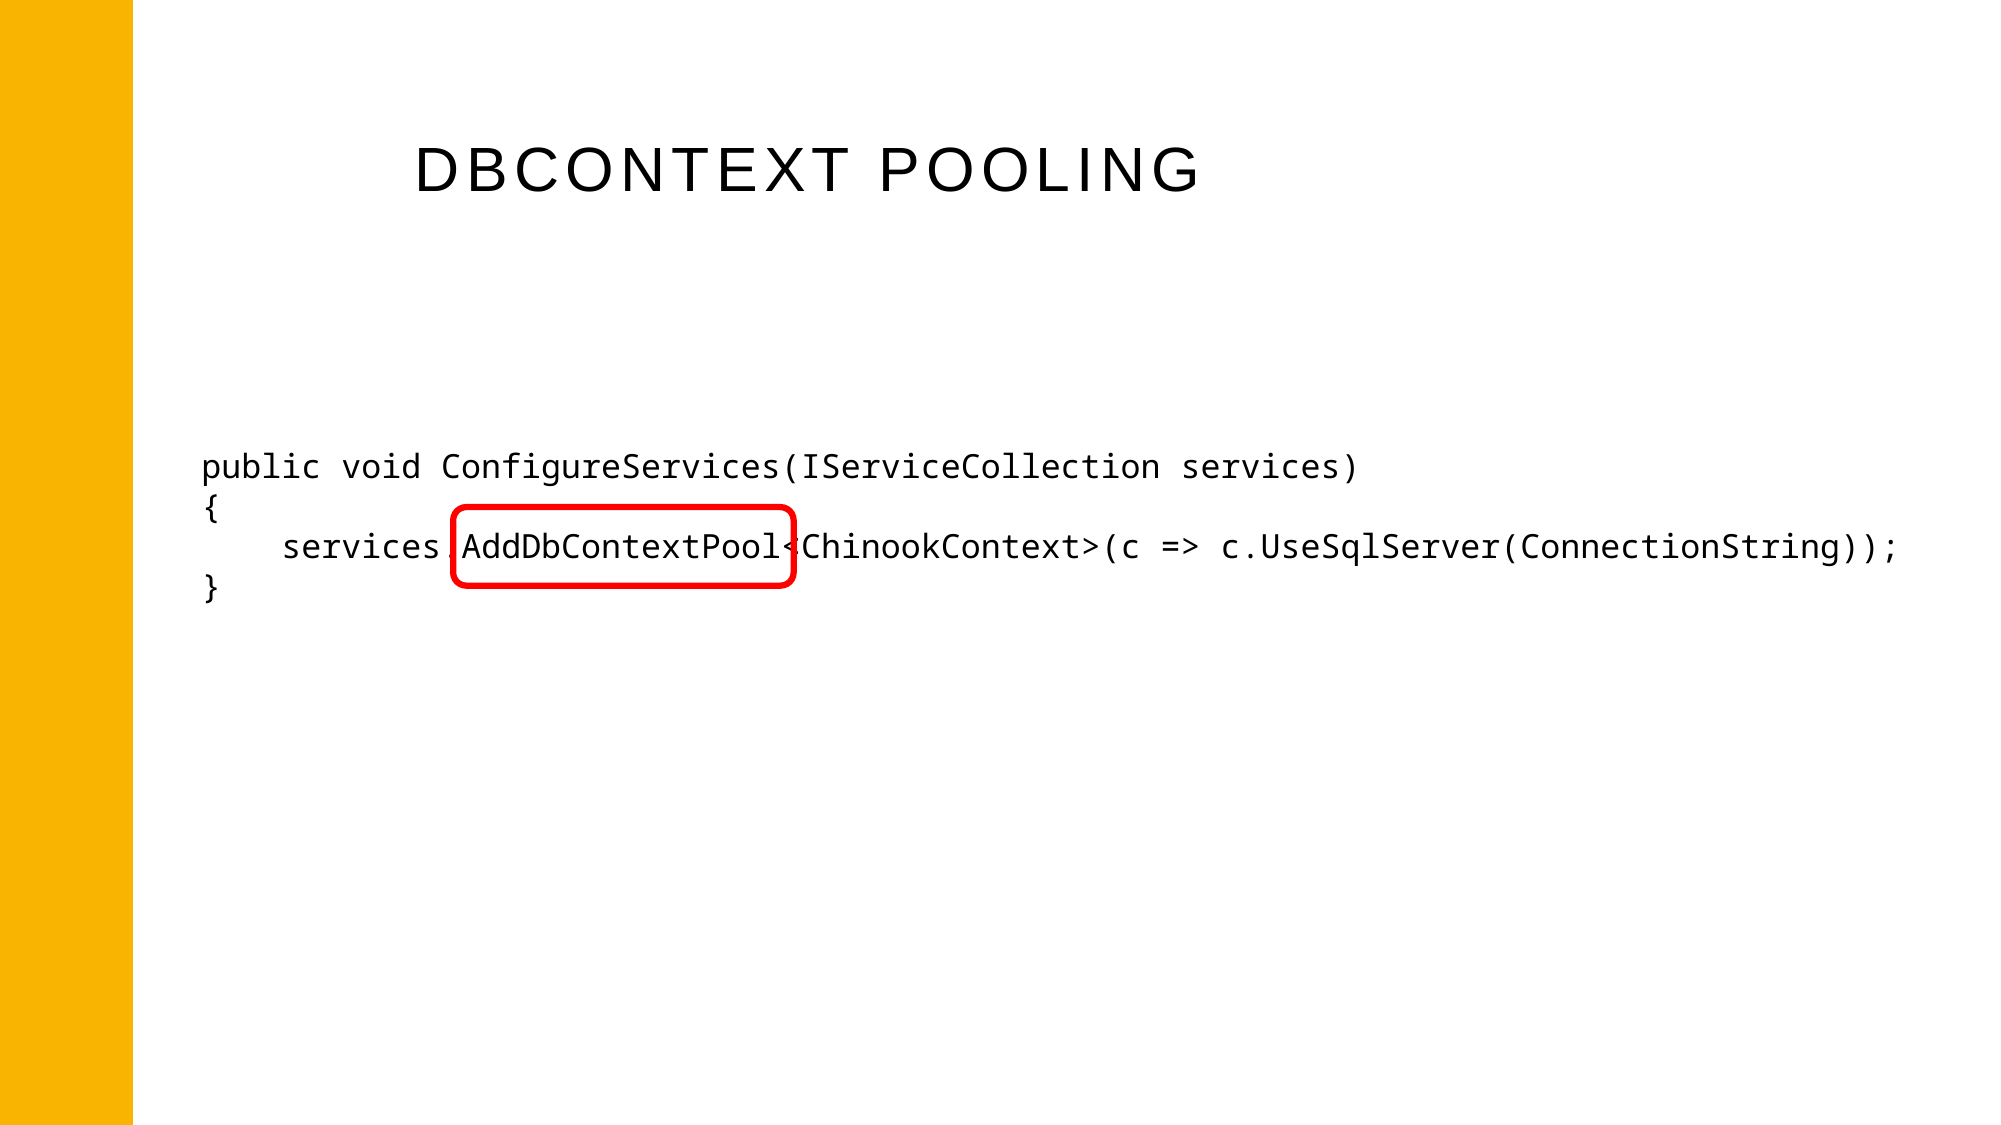

DBCONTEXT POOLING
public void ConfigureServices(IServiceCollection services)
{
    services.AddDbContextPool<ChinookContext>(c => c.UseSqlServer(ConnectionString));
}